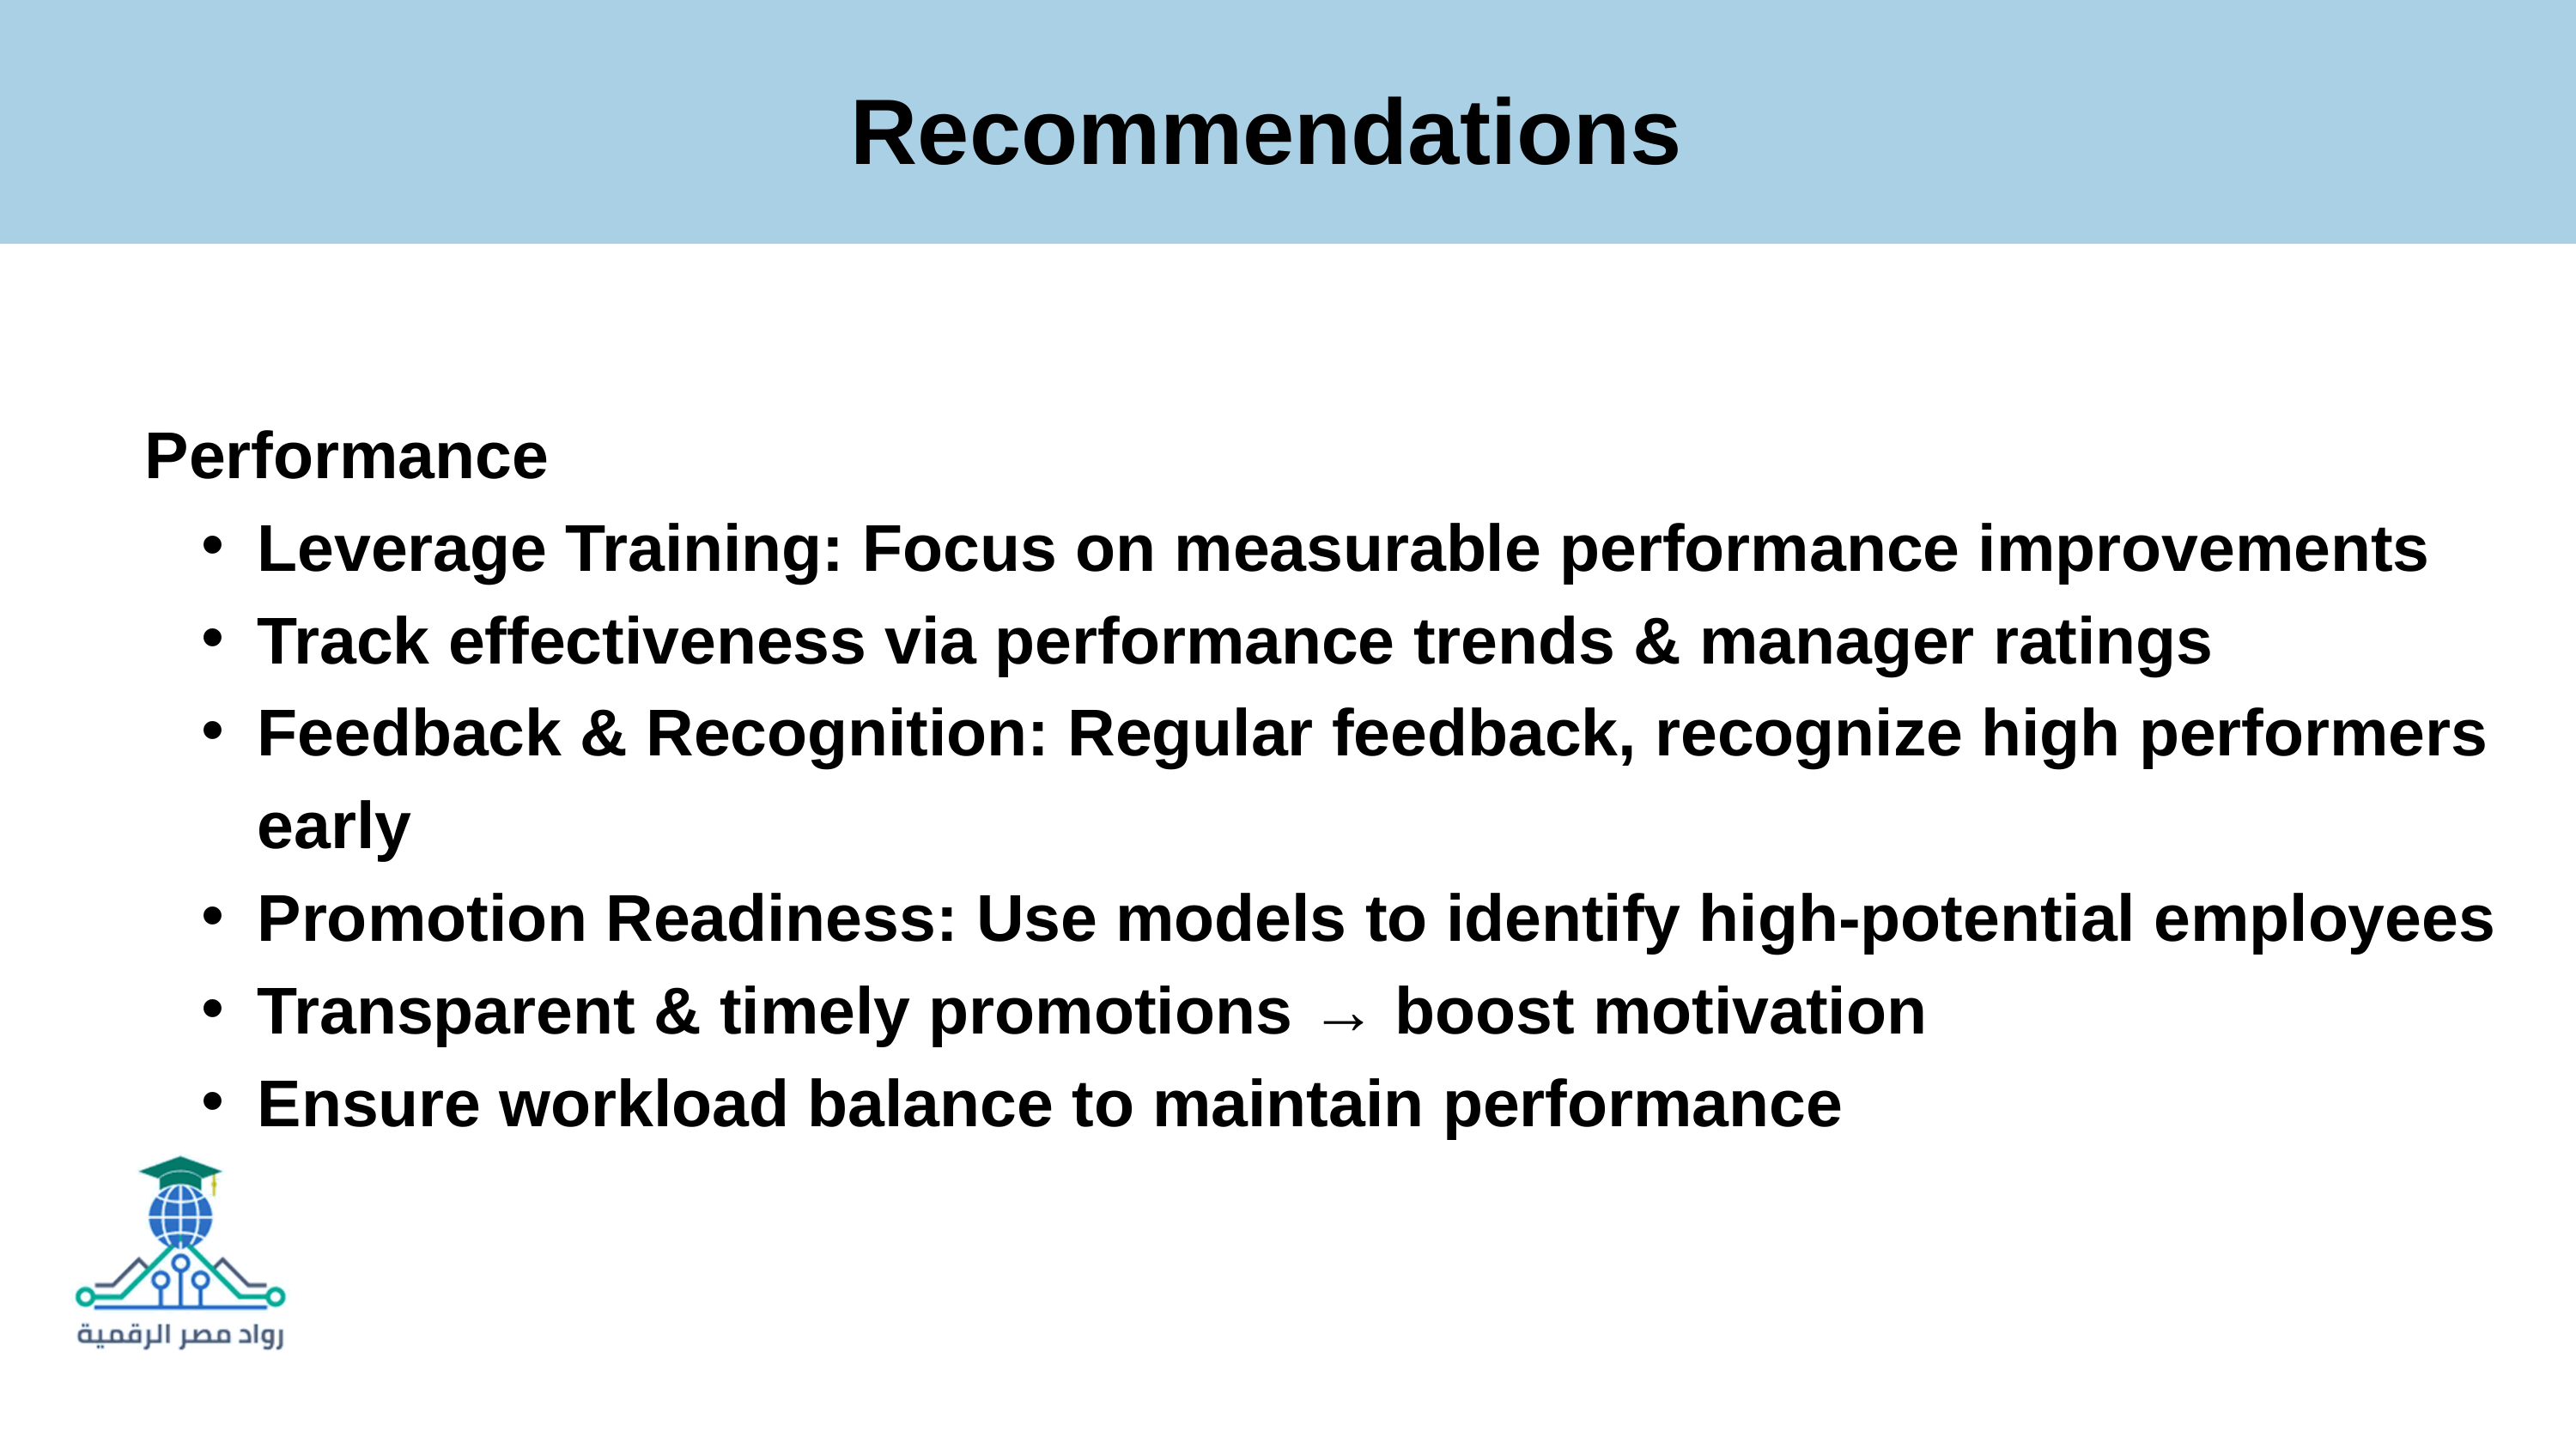

Recommendations
Performance
Leverage Training: Focus on measurable performance improvements
Track effectiveness via performance trends & manager ratings
Feedback & Recognition: Regular feedback, recognize high performers early
Promotion Readiness: Use models to identify high-potential employees
Transparent & timely promotions → boost motivation
Ensure workload balance to maintain performance